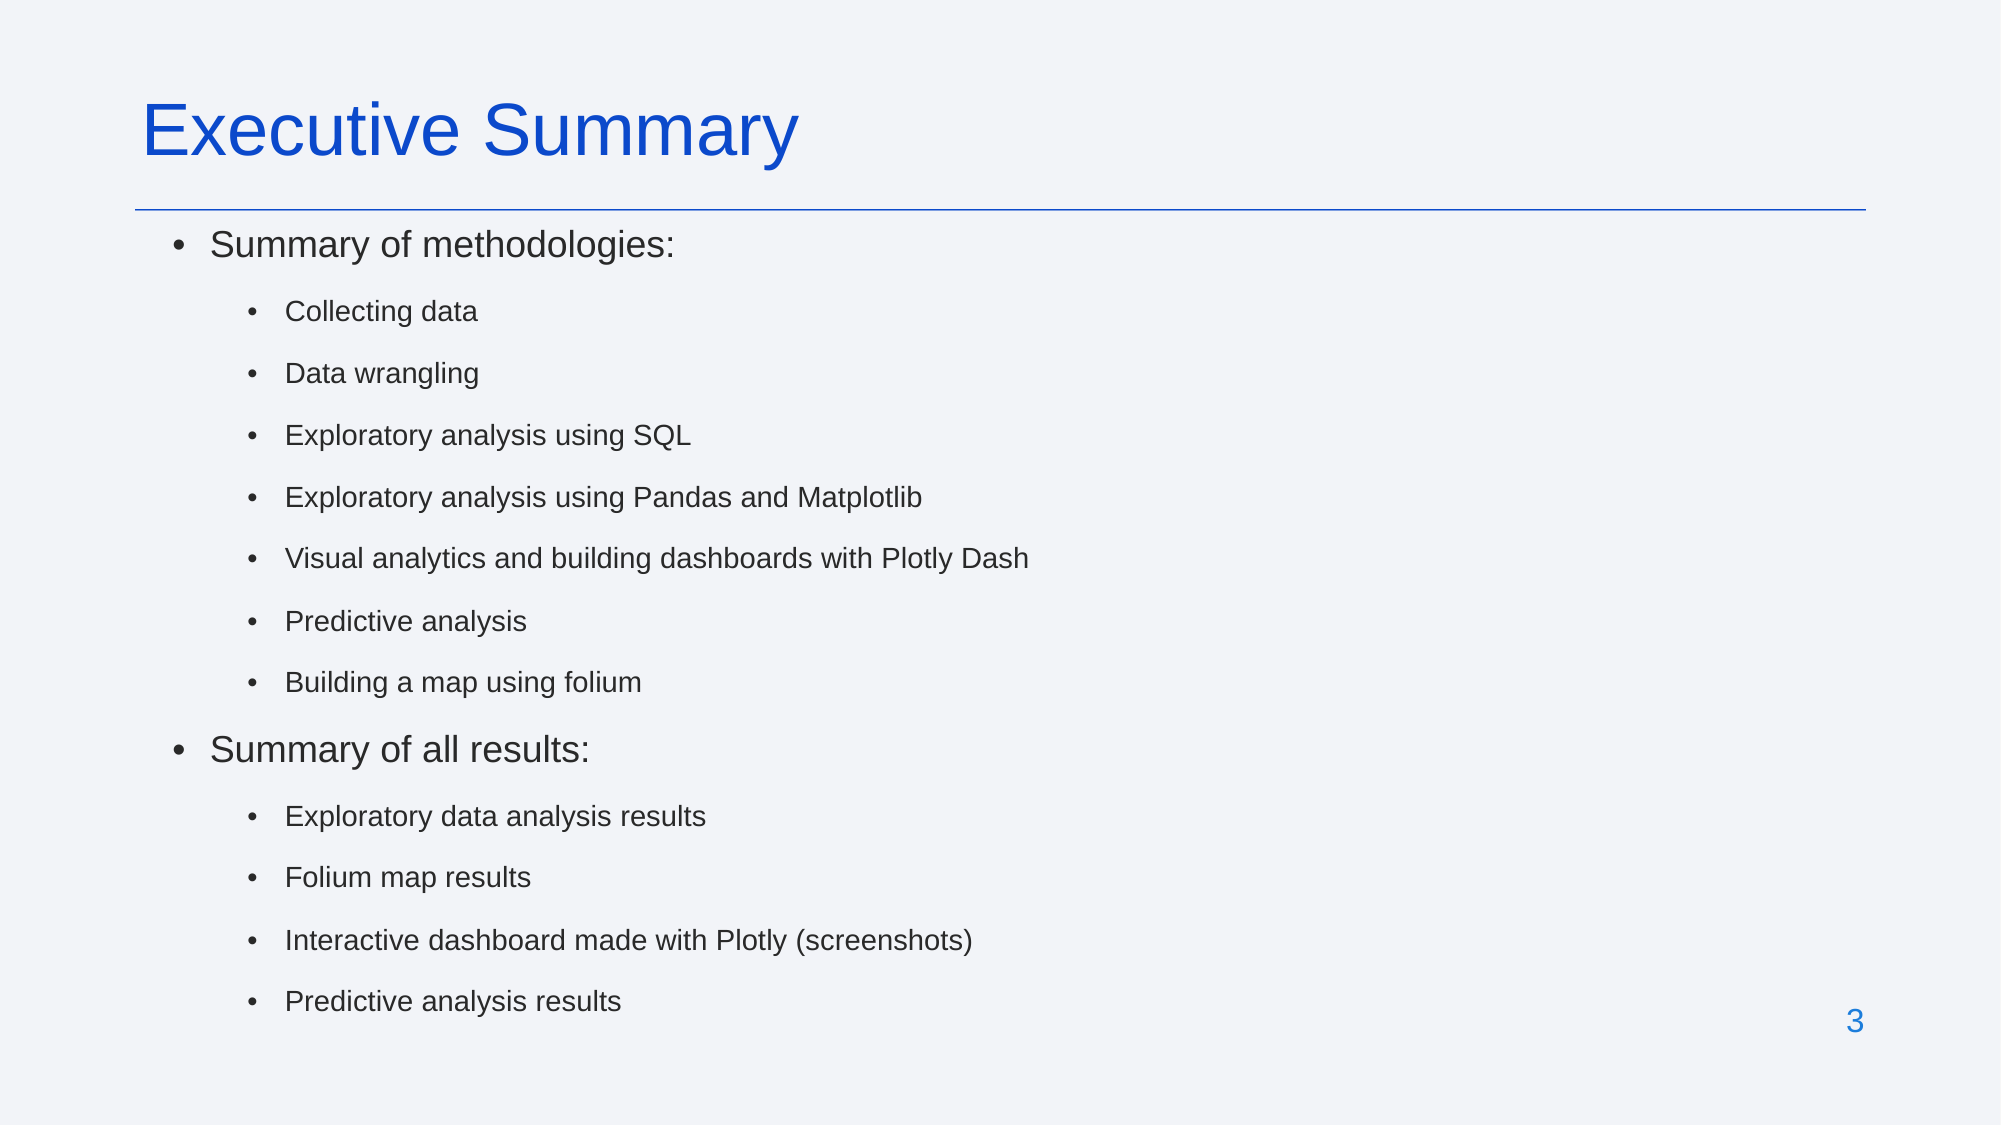

Executive Summary
Summary of methodologies:
Collecting data
Data wrangling
Exploratory analysis using SQL
Exploratory analysis using Pandas and Matplotlib
Visual analytics and building dashboards with Plotly Dash
Predictive analysis
Building a map using folium
Summary of all results:
Exploratory data analysis results
Folium map results
Interactive dashboard made with Plotly (screenshots)
Predictive analysis results

3